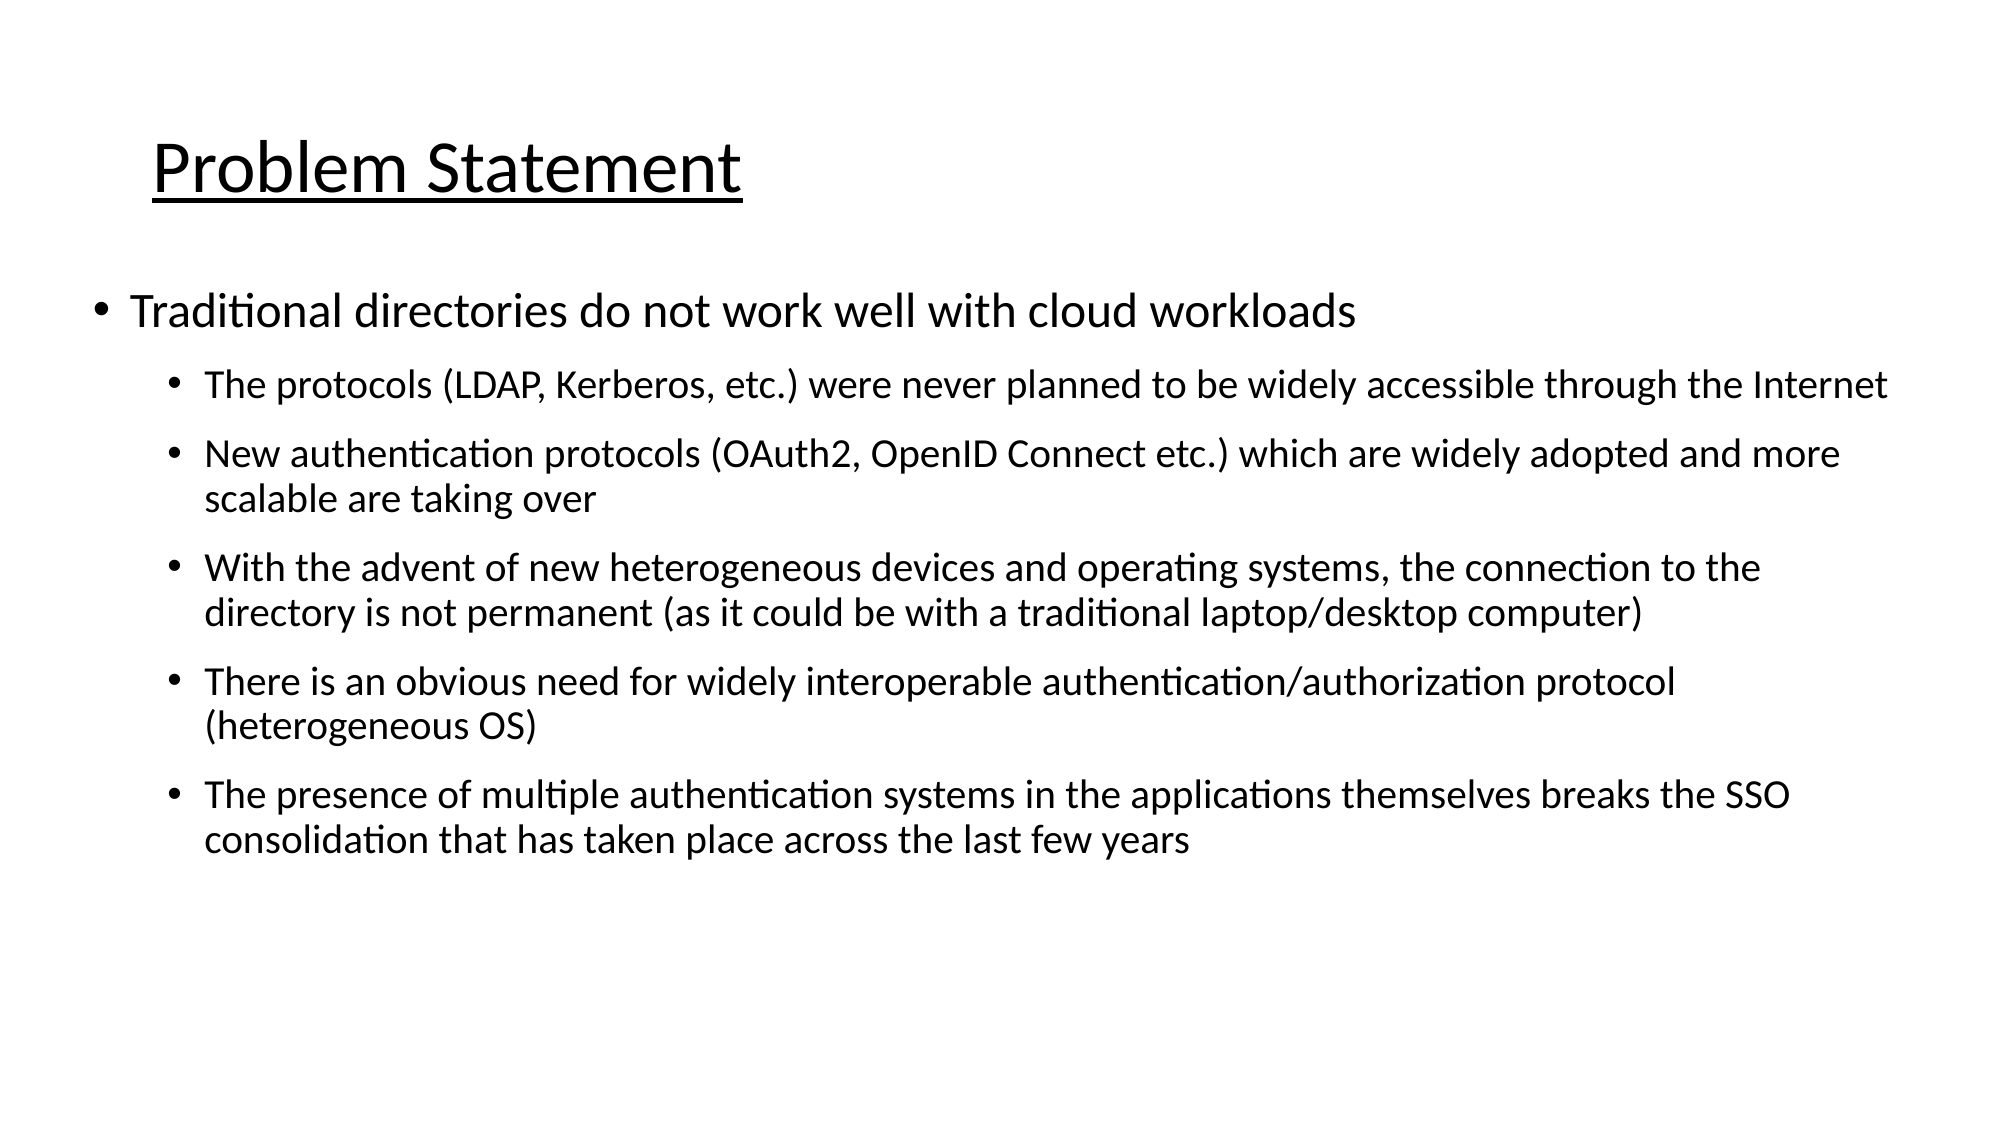

# Problem Statement
Traditional directories do not work well with cloud workloads
The protocols (LDAP, Kerberos, etc.) were never planned to be widely accessible through the Internet
New authentication protocols (OAuth2, OpenID Connect etc.) which are widely adopted and more scalable are taking over
With the advent of new heterogeneous devices and operating systems, the connection to the directory is not permanent (as it could be with a traditional laptop/desktop computer)
There is an obvious need for widely interoperable authentication/authorization protocol (heterogeneous OS)
The presence of multiple authentication systems in the applications themselves breaks the SSO consolidation that has taken place across the last few years